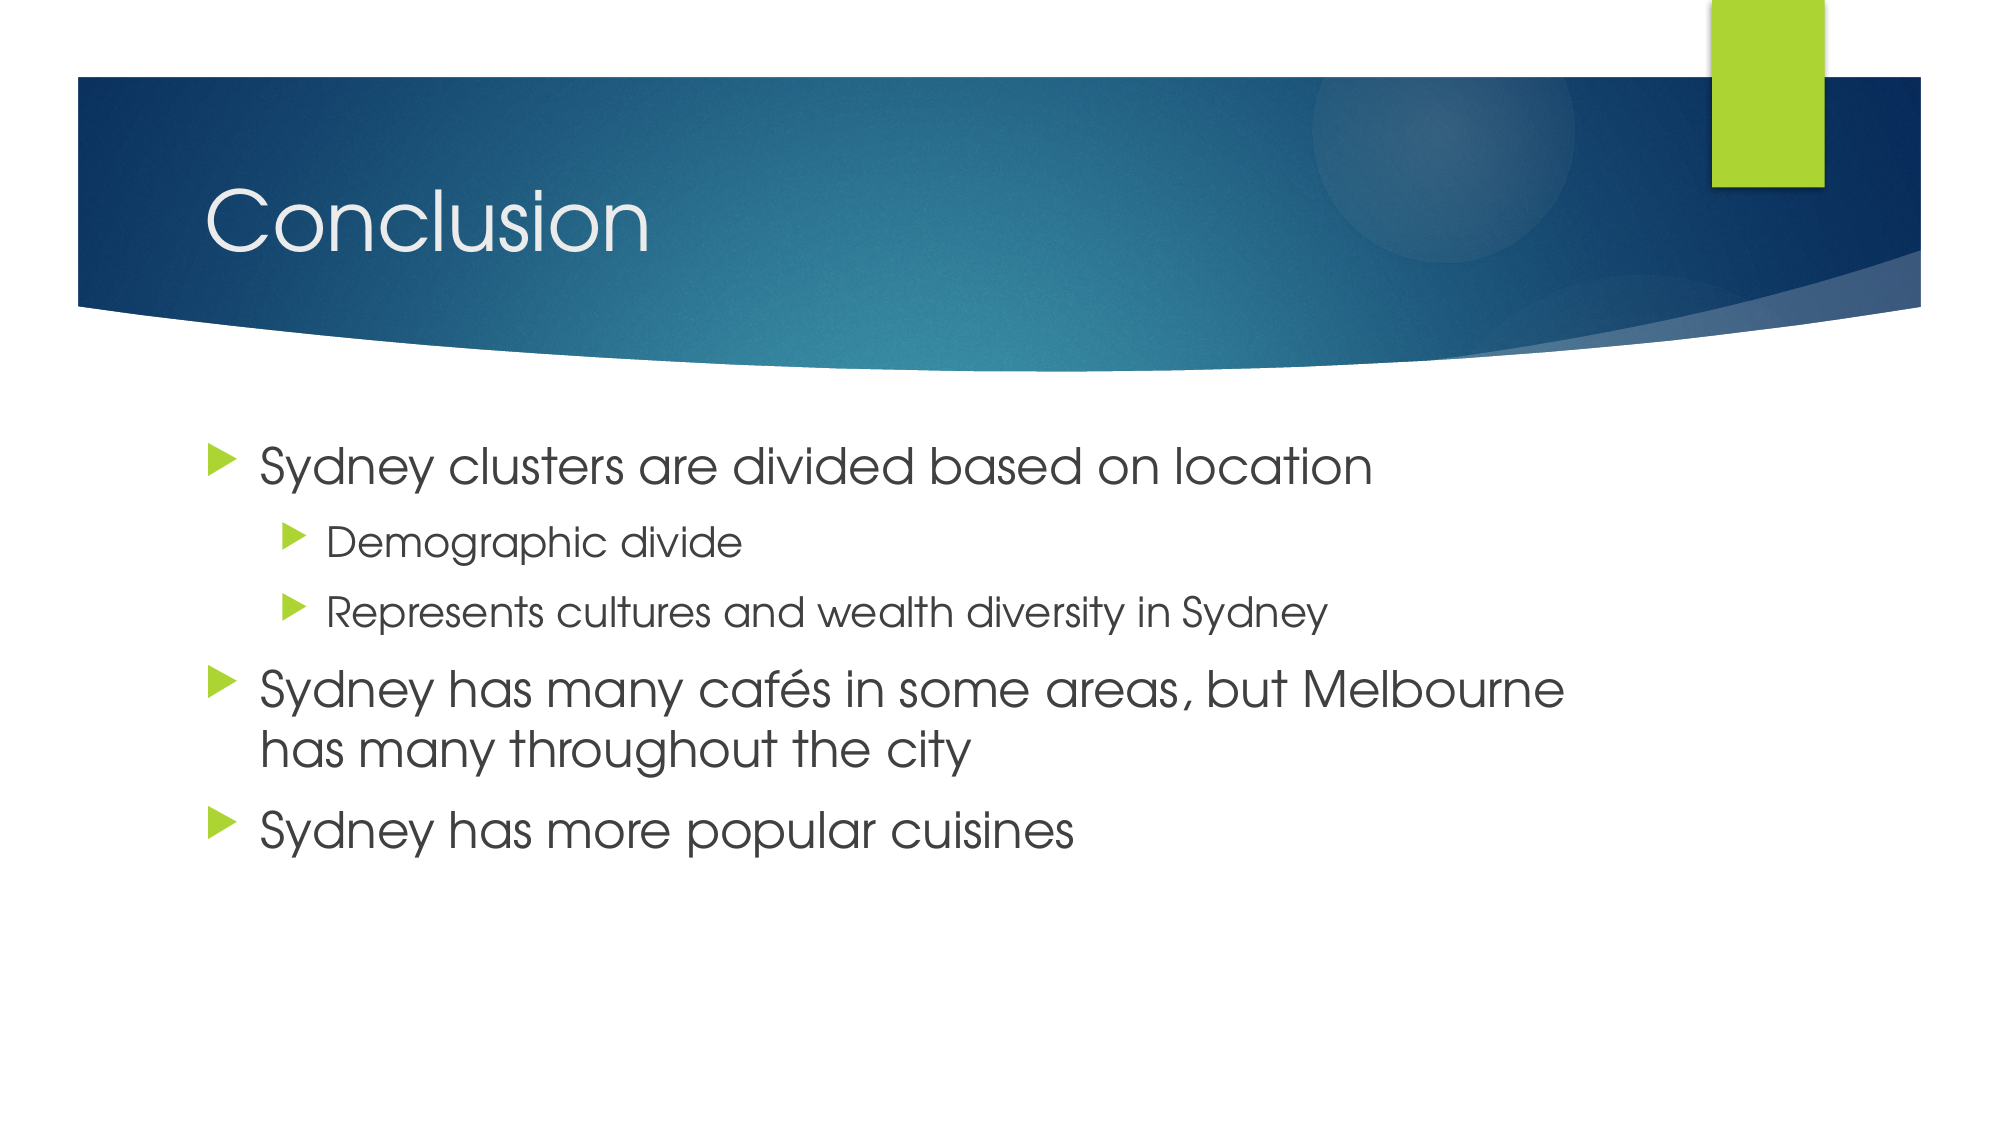

# Conclusion
Sydney clusters are divided based on location
Demographic divide
Represents cultures and wealth diversity in Sydney
Sydney has many cafés in some areas, but Melbourne has many throughout the city
Sydney has more popular cuisines